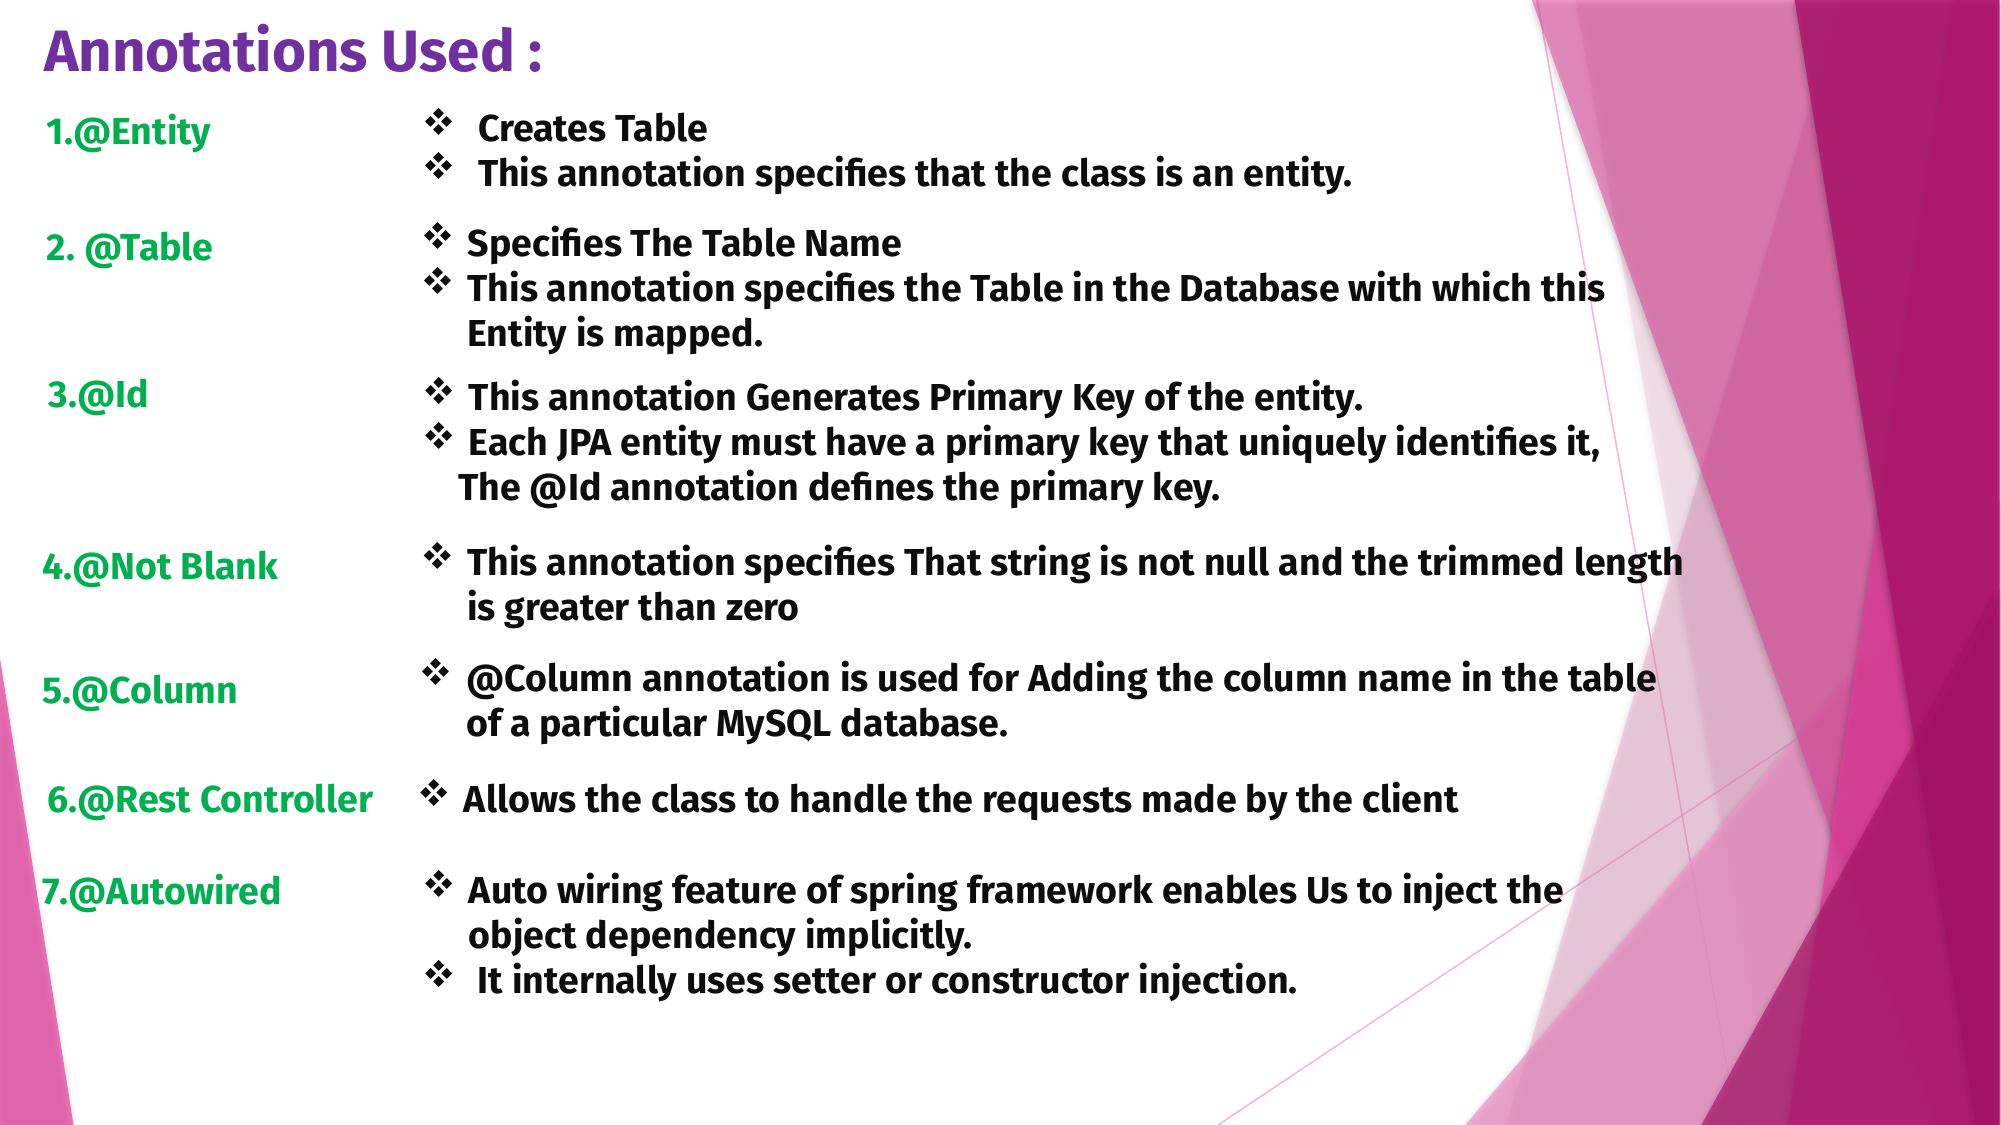

Annotations Used :
Creates Table
This annotation specifies that the class is an entity.
1.@Entity

Specifies The Table Name
This annotation specifies the Table in the Database with which this Entity is mapped.
2. @Table
3.@Id

This annotation Generates Primary Key of the entity.
Each JPA entity must have a primary key that uniquely identifies it,
    The @Id annotation defines the primary key.
This annotation specifies That string is not null and the trimmed length is greater than zero
4.@Not Blank
@Column annotation is used for Adding the column name in the table of a particular MySQL database.
5.@Column
Allows the class to handle the requests made by the client
6.@Rest Controller
Auto wiring feature of spring framework enables Us to inject the object dependency implicitly.
 It internally uses setter or constructor injection.
7.@Autowired